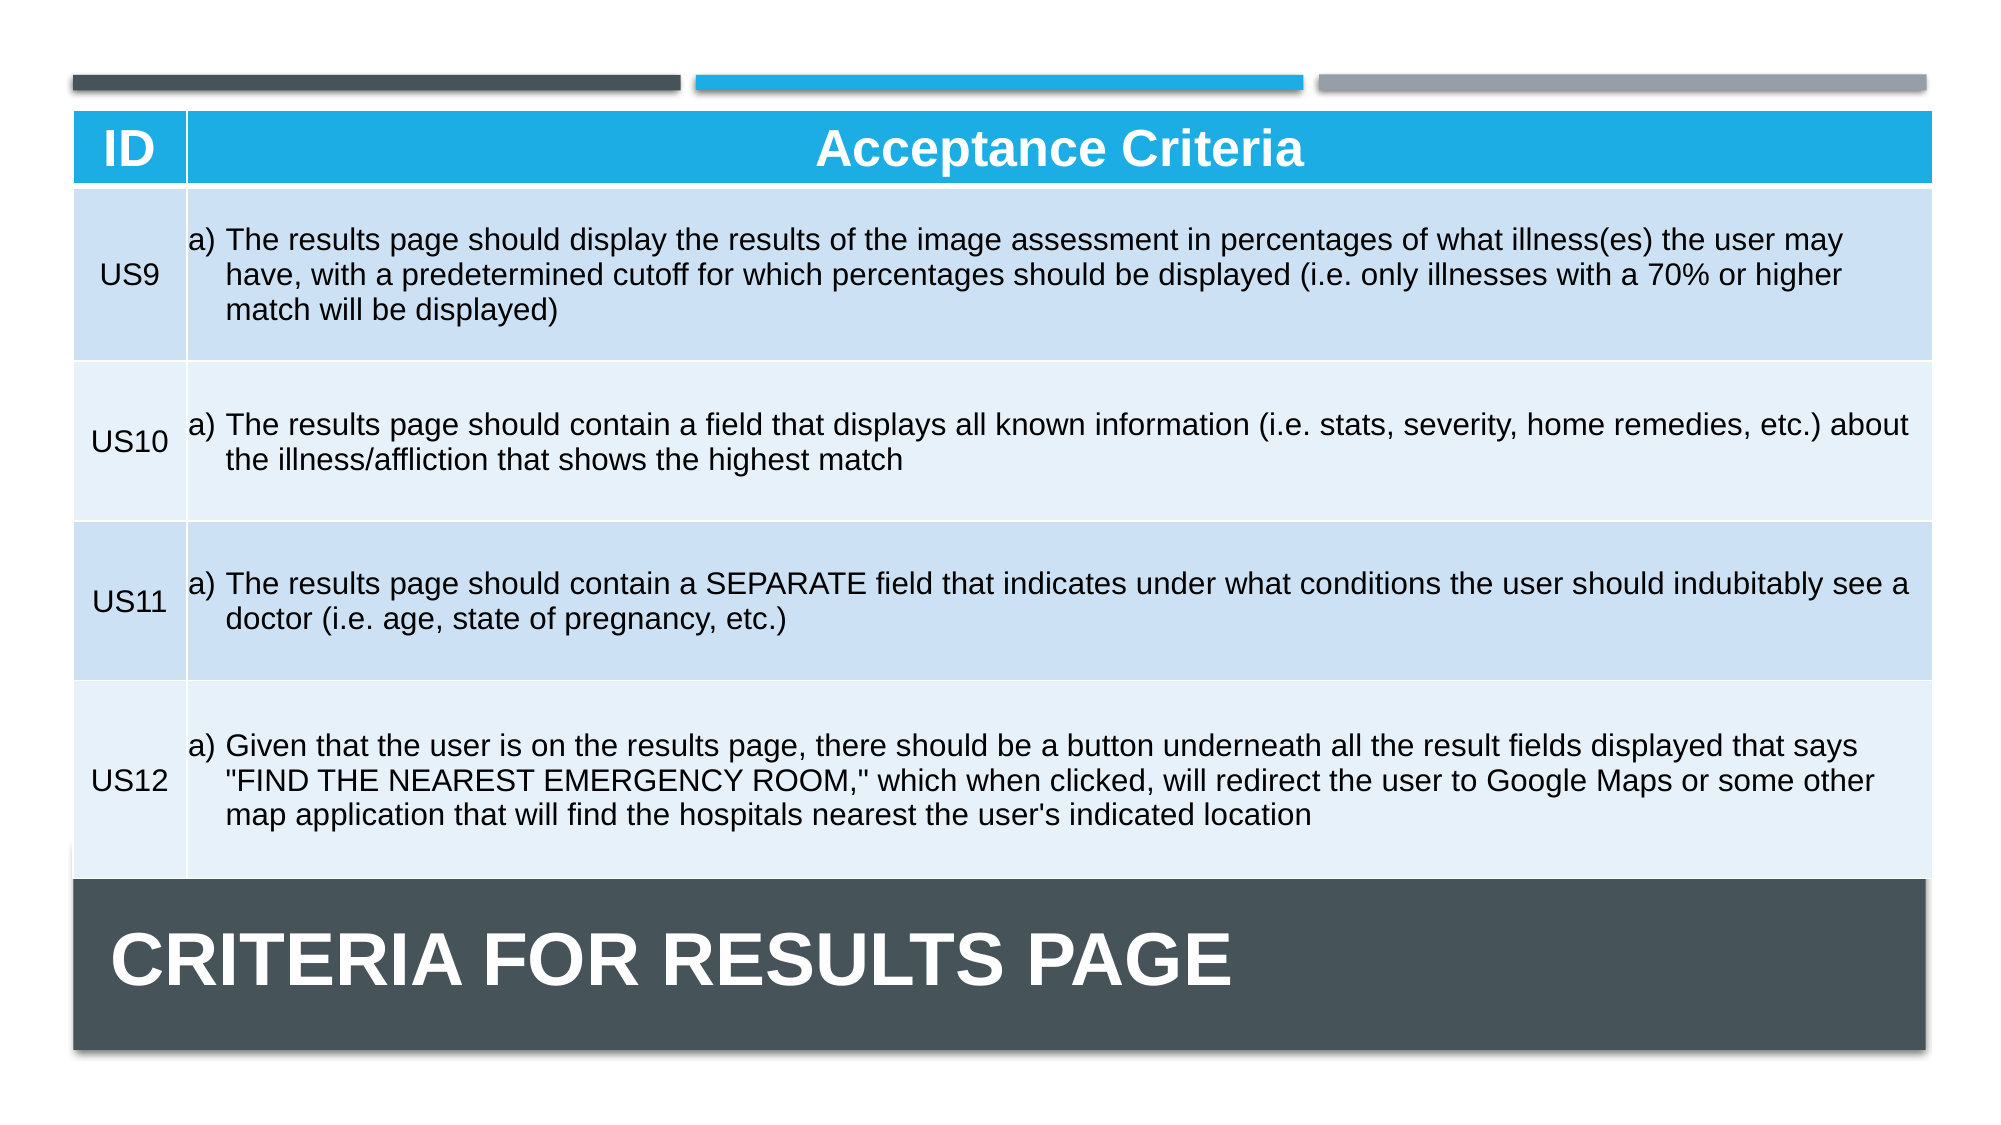

| ID | Acceptance Criteria |
| --- | --- |
| US9 | The results page should display the results of the image assessment in percentages of what illness(es) the user may have, with a predetermined cutoff for which percentages should be displayed (i.e. only illnesses with a 70% or higher match will be displayed) |
| US10 | The results page should contain a field that displays all known information (i.e. stats, severity, home remedies, etc.) about the illness/affliction that shows the highest match |
| US11 | The results page should contain a SEPARATE field that indicates under what conditions the user should indubitably see a doctor (i.e. age, state of pregnancy, etc.) |
| US12 | Given that the user is on the results page, there should be a button underneath all the result fields displayed that says "FIND THE NEAREST EMERGENCY ROOM," which when clicked, will redirect the user to Google Maps or some other map application that will find the hospitals nearest the user's indicated location |

# Criteria for results page